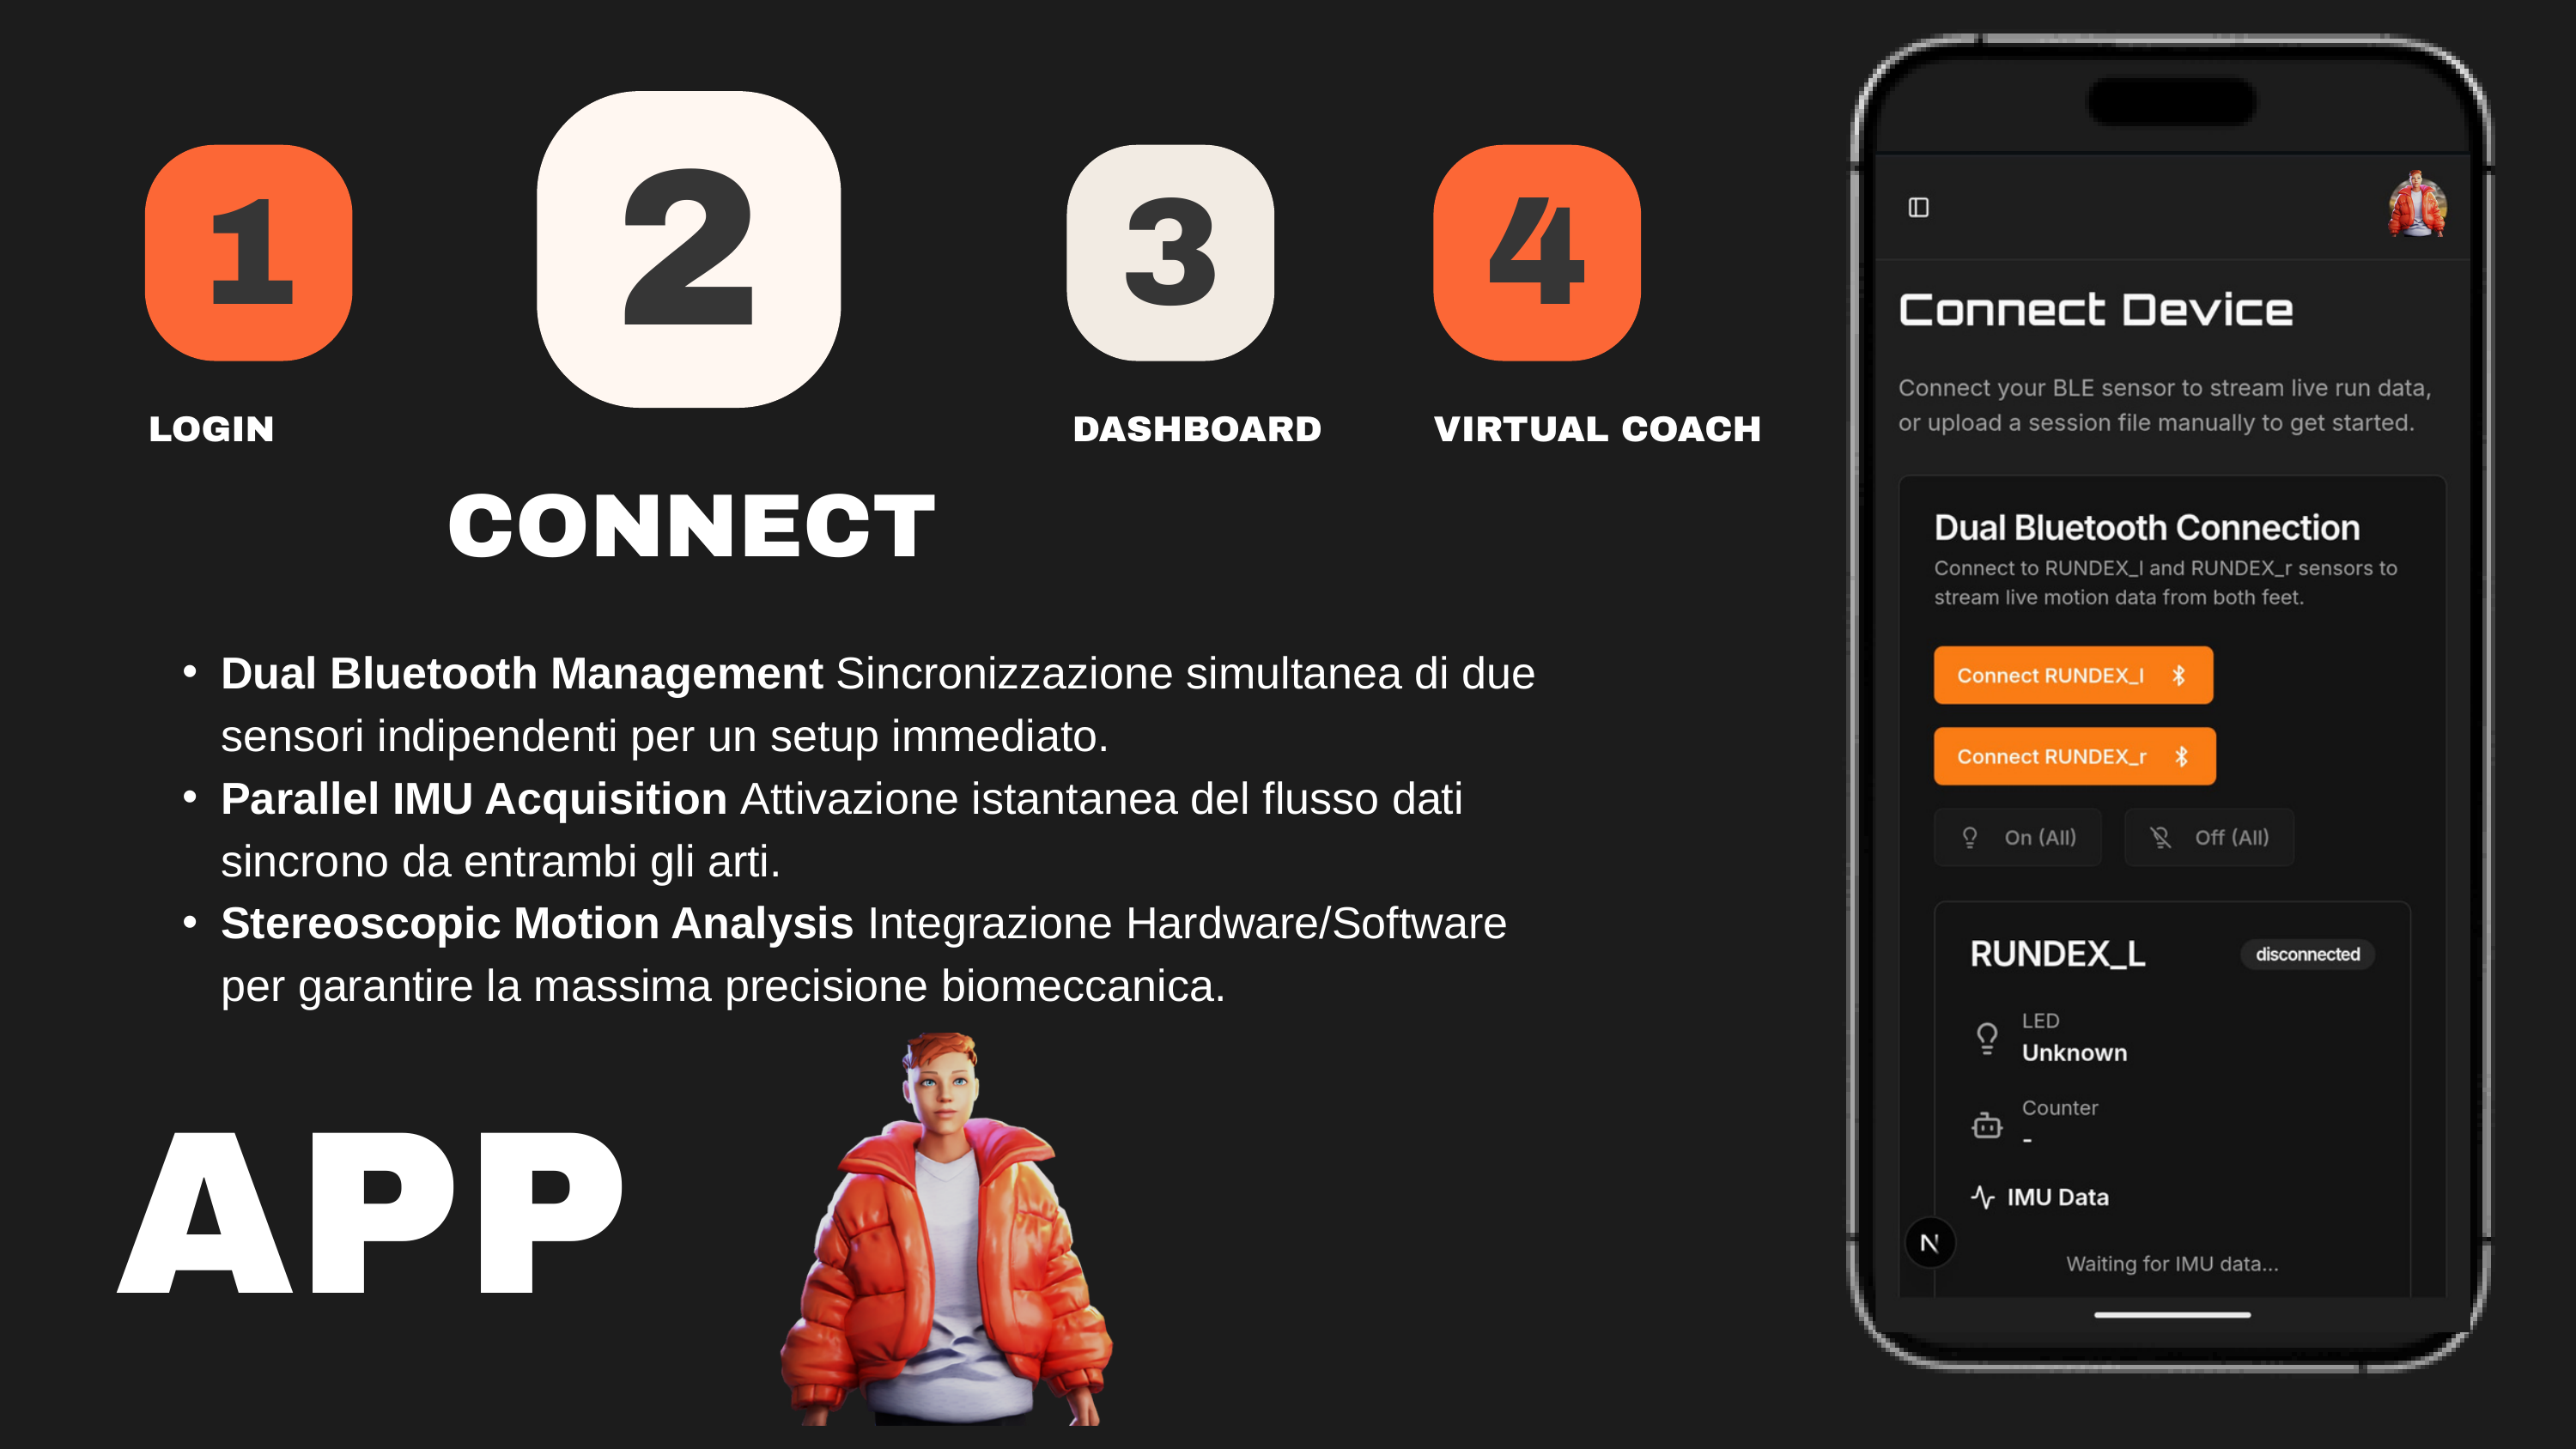

2

1

3

4

LOGIN
DASHBOARD
VIRTUAL COACH
CONNECT
Dual Bluetooth Management Sincronizzazione simultanea di due sensori indipendenti per un setup immediato.
Parallel IMU Acquisition Attivazione istantanea del flusso dati sincrono da entrambi gli arti.
Stereoscopic Motion Analysis Integrazione Hardware/Software per garantire la massima precisione biomeccanica.

APP